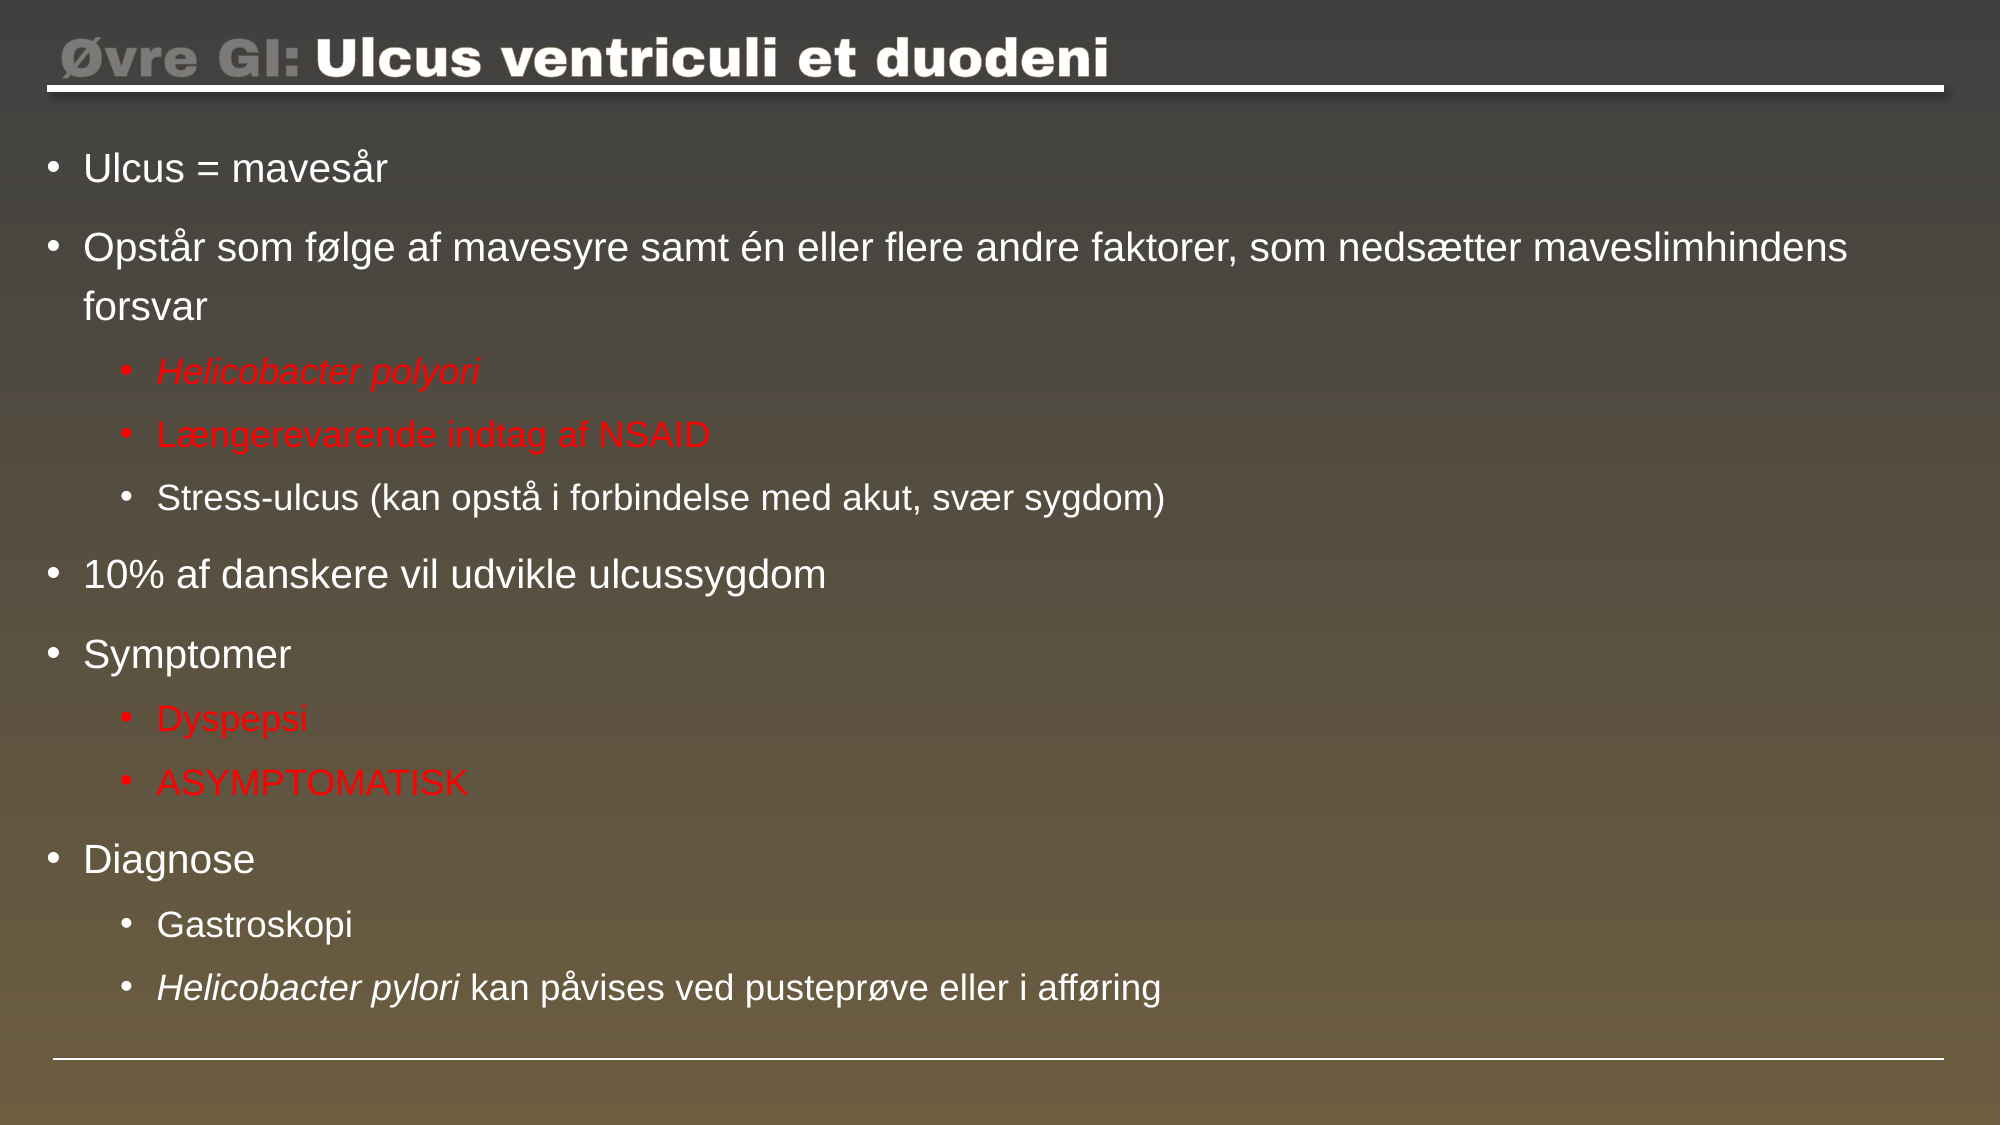

# Øvre GI:
Ulcus ventriculi et duodeni
Ulcus = mavesår
Opstår som følge af mavesyre samt én eller flere andre faktorer, som nedsætter maveslimhindens forsvar
Helicobacter polyori
Længerevarende indtag af NSAID
Stress-ulcus (kan opstå i forbindelse med akut, svær sygdom)
10% af danskere vil udvikle ulcussygdom
Symptomer
Dyspepsi
ASYMPTOMATISK
Diagnose
Gastroskopi
Helicobacter pylori kan påvises ved pusteprøve eller i afføring